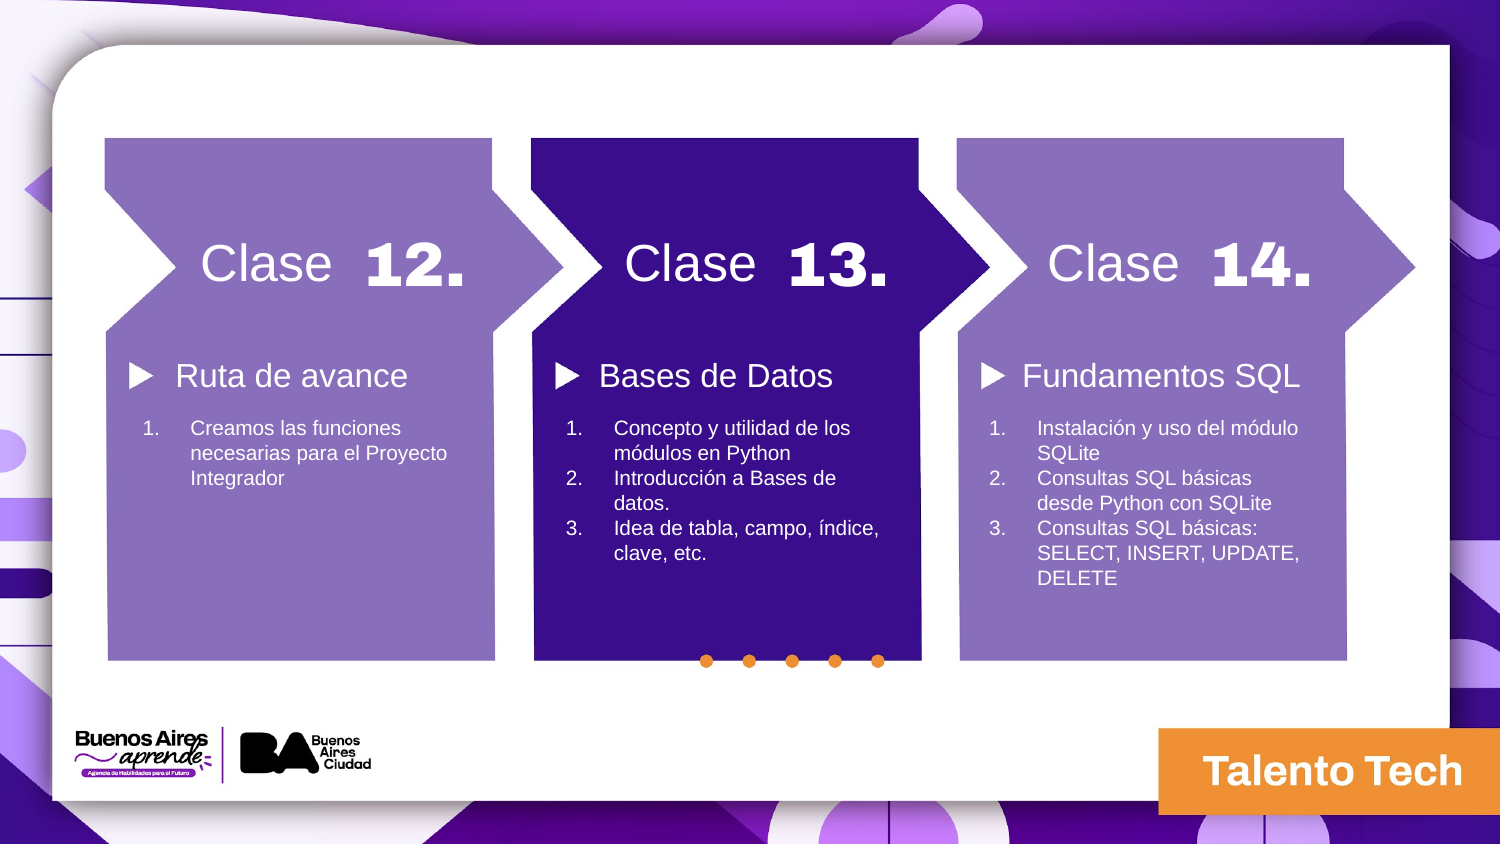

12.
13.
14.
Clase
Clase
Clase
Ruta de avance
Bases de Datos
Fundamentos SQL
Creamos las funciones necesarias para el Proyecto Integrador

Concepto y utilidad de los módulos en Python
Introducción a Bases de datos.
Idea de tabla, campo, índice, clave, etc.

Instalación y uso del módulo SQLite
Consultas SQL básicas desde Python con SQLite
Consultas SQL básicas: SELECT, INSERT, UPDATE, DELETE